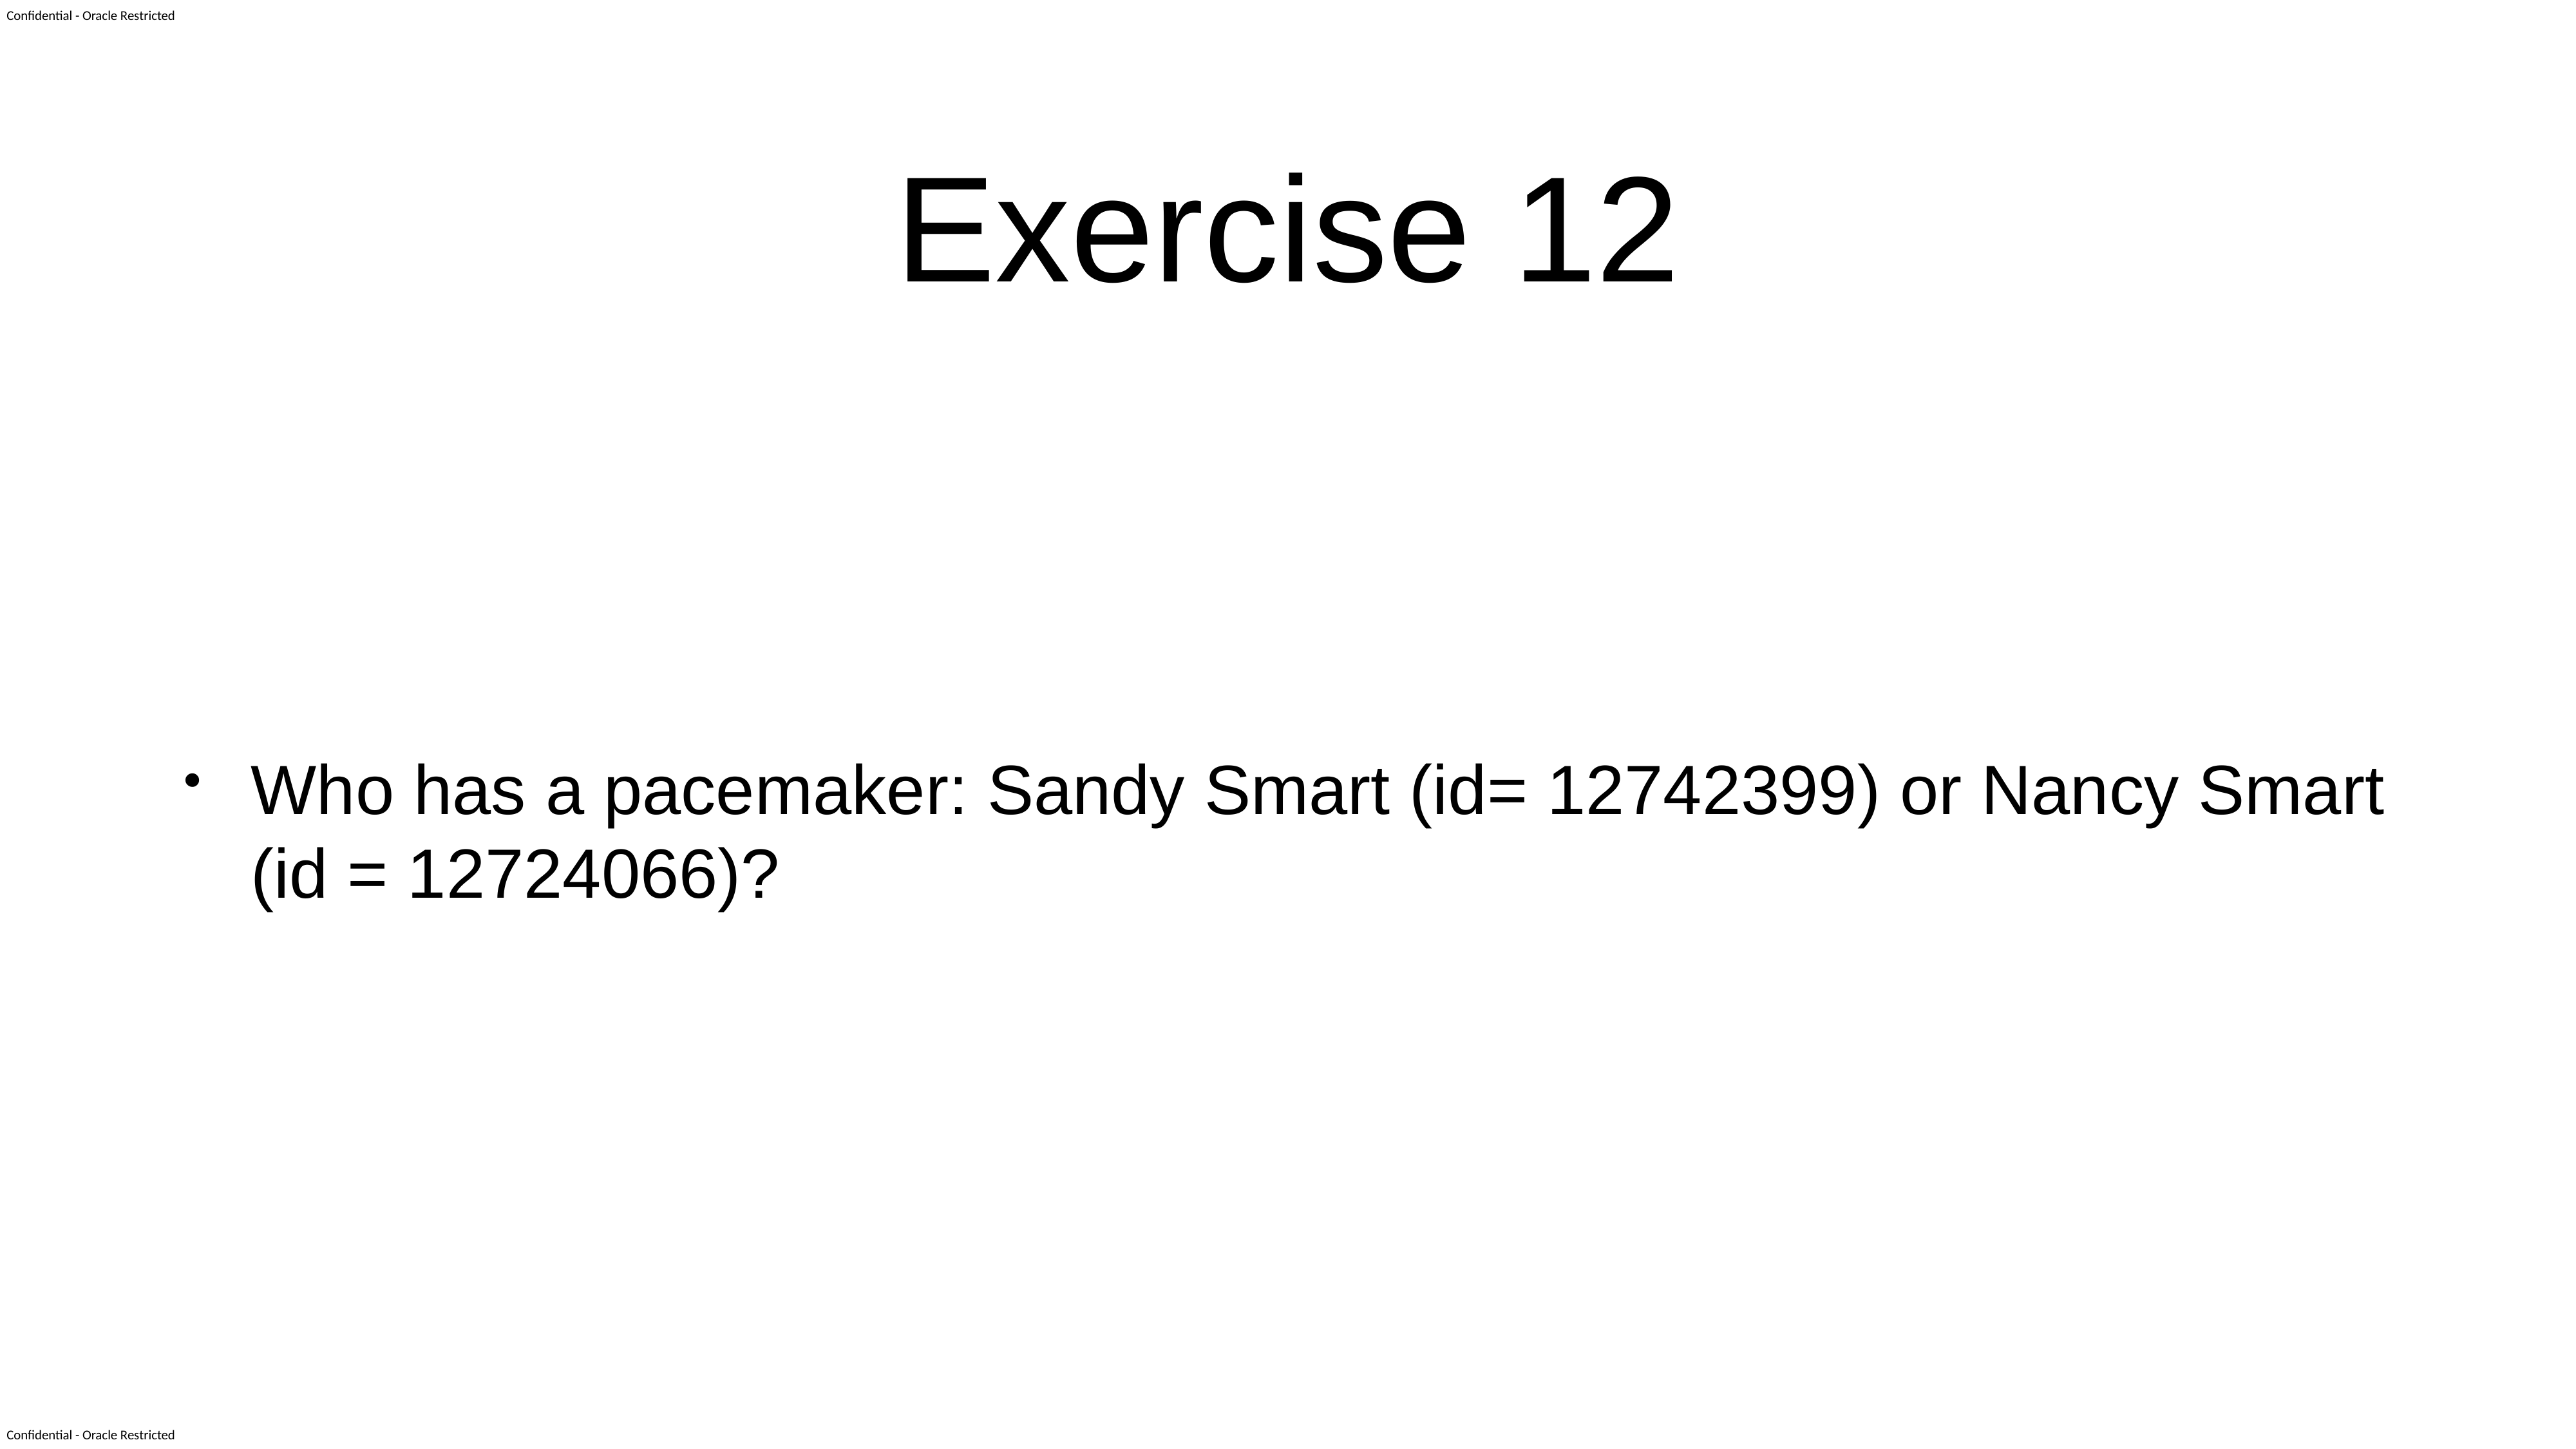

# Exercise 12
Who has a pacemaker: Sandy Smart (id= 12742399) or Nancy Smart (id = 12724066)?